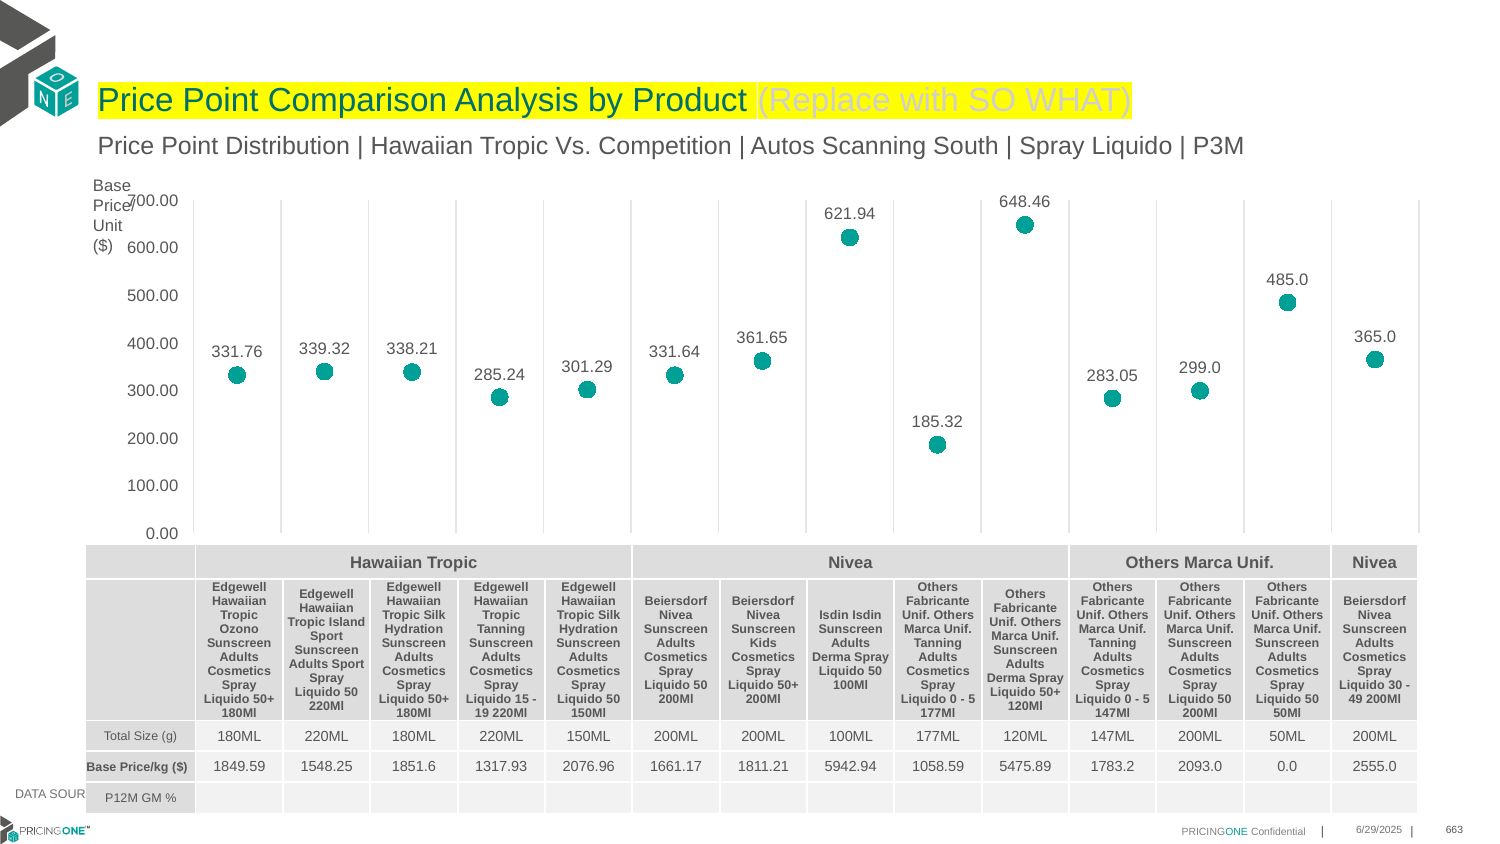

# Price Point Comparison Analysis by Product (Replace with SO WHAT)
Price Point Distribution | Hawaiian Tropic Vs. Competition | Autos Scanning South | Spray Liquido | P3M
Base Price/Unit ($)

### Chart

| Category | Base Price/Unit |
|---|---|
| Edgewell Hawaiian Tropic Ozono Sunscreen Adults Cosmetics Spray Liquido 50+ 180Ml | 331.76 |
| Edgewell Hawaiian Tropic Island Sport Sunscreen Adults Sport Spray Liquido 50 220Ml | 339.32 |
| Edgewell Hawaiian Tropic Silk Hydration Sunscreen Adults Cosmetics Spray Liquido 50+ 180Ml | 338.21 |
| Edgewell Hawaiian Tropic Tanning Sunscreen Adults Cosmetics Spray Liquido 15 - 19 220Ml | 285.24 |
| Edgewell Hawaiian Tropic Silk Hydration Sunscreen Adults Cosmetics Spray Liquido 50 150Ml | 301.29 |
| Beiersdorf Nivea Sunscreen Adults Cosmetics Spray Liquido 50 200Ml | 331.64 |
| Beiersdorf Nivea Sunscreen Kids Cosmetics Spray Liquido 50+ 200Ml | 361.65 |
| Isdin Isdin Sunscreen Adults Derma Spray Liquido 50 100Ml | 621.94 |
| Others Fabricante Unif. Others Marca Unif. Tanning Adults Cosmetics Spray Liquido 0 - 5 177Ml | 185.32 |
| Others Fabricante Unif. Others Marca Unif. Sunscreen Adults Derma Spray Liquido 50+ 120Ml | 648.46 |
| Others Fabricante Unif. Others Marca Unif. Tanning Adults Cosmetics Spray Liquido 0 - 5 147Ml | 283.05 |
| Others Fabricante Unif. Others Marca Unif. Sunscreen Adults Cosmetics Spray Liquido 50 200Ml | 299.0 |
| Others Fabricante Unif. Others Marca Unif. Sunscreen Adults Cosmetics Spray Liquido 50 50Ml | 485.0 |
| Beiersdorf Nivea Sunscreen Adults Cosmetics Spray Liquido 30 - 49 200Ml | 365.0 |
|  | Hawaiian Tropic | Hawaiian Tropic | Hawaiian Tropic | Hawaiian Tropic | Hawaiian Tropic | Nivea | Nivea | Isdin | Others Marca Unif. | Others Marca Unif. | Others Marca Unif. | Others Marca Unif. | Others Marca Unif. | Nivea |
| --- | --- | --- | --- | --- | --- | --- | --- | --- | --- | --- | --- | --- | --- | --- |
|  | Edgewell Hawaiian Tropic Ozono Sunscreen Adults Cosmetics Spray Liquido 50+ 180Ml | Edgewell Hawaiian Tropic Island Sport Sunscreen Adults Sport Spray Liquido 50 220Ml | Edgewell Hawaiian Tropic Silk Hydration Sunscreen Adults Cosmetics Spray Liquido 50+ 180Ml | Edgewell Hawaiian Tropic Tanning Sunscreen Adults Cosmetics Spray Liquido 15 - 19 220Ml | Edgewell Hawaiian Tropic Silk Hydration Sunscreen Adults Cosmetics Spray Liquido 50 150Ml | Beiersdorf Nivea Sunscreen Adults Cosmetics Spray Liquido 50 200Ml | Beiersdorf Nivea Sunscreen Kids Cosmetics Spray Liquido 50+ 200Ml | Isdin Isdin Sunscreen Adults Derma Spray Liquido 50 100Ml | Others Fabricante Unif. Others Marca Unif. Tanning Adults Cosmetics Spray Liquido 0 - 5 177Ml | Others Fabricante Unif. Others Marca Unif. Sunscreen Adults Derma Spray Liquido 50+ 120Ml | Others Fabricante Unif. Others Marca Unif. Tanning Adults Cosmetics Spray Liquido 0 - 5 147Ml | Others Fabricante Unif. Others Marca Unif. Sunscreen Adults Cosmetics Spray Liquido 50 200Ml | Others Fabricante Unif. Others Marca Unif. Sunscreen Adults Cosmetics Spray Liquido 50 50Ml | Beiersdorf Nivea Sunscreen Adults Cosmetics Spray Liquido 30 - 49 200Ml |
| Total Size (g) | 180ML | 220ML | 180ML | 220ML | 150ML | 200ML | 200ML | 100ML | 177ML | 120ML | 147ML | 200ML | 50ML | 200ML |
| Base Price/kg ($) | 1849.59 | 1548.25 | 1851.6 | 1317.93 | 2076.96 | 1661.17 | 1811.21 | 5942.94 | 1058.59 | 5475.89 | 1783.2 | 2093.0 | 0.0 | 2555.0 |
| P12M GM % |  |  |  |  |  |  |  |  |  |  |  |  |  |  |
DATA SOURCE: Trade Panel/Retailer Data | April  2025

6/29/2025
663